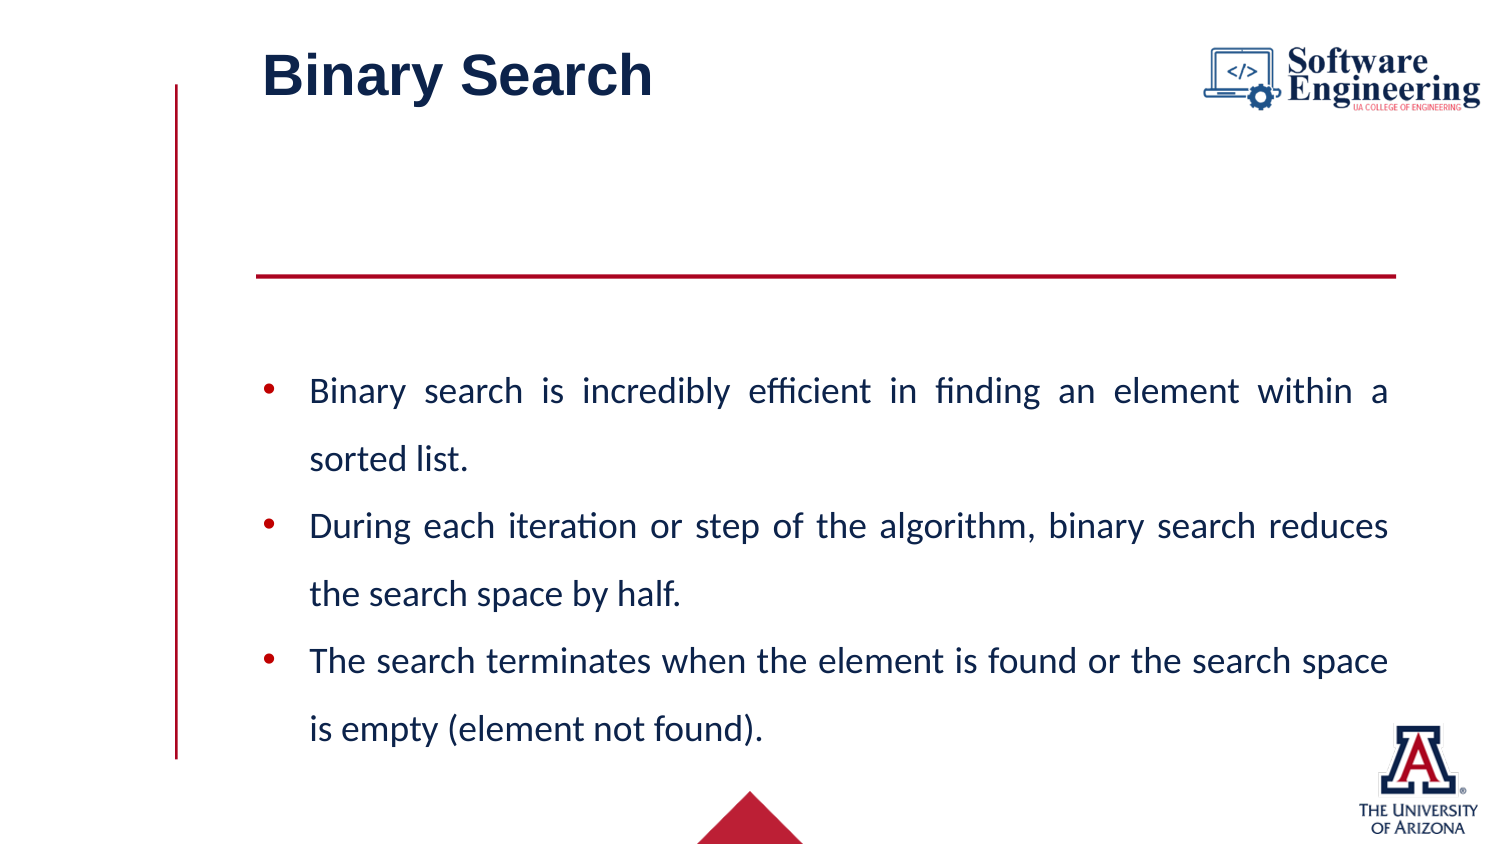

# Binary Search

Binary search is incredibly efficient in finding an element within a sorted list.
During each iteration or step of the algorithm, binary search reduces the search space by half.
The search terminates when the element is found or the search space is empty (element not found).